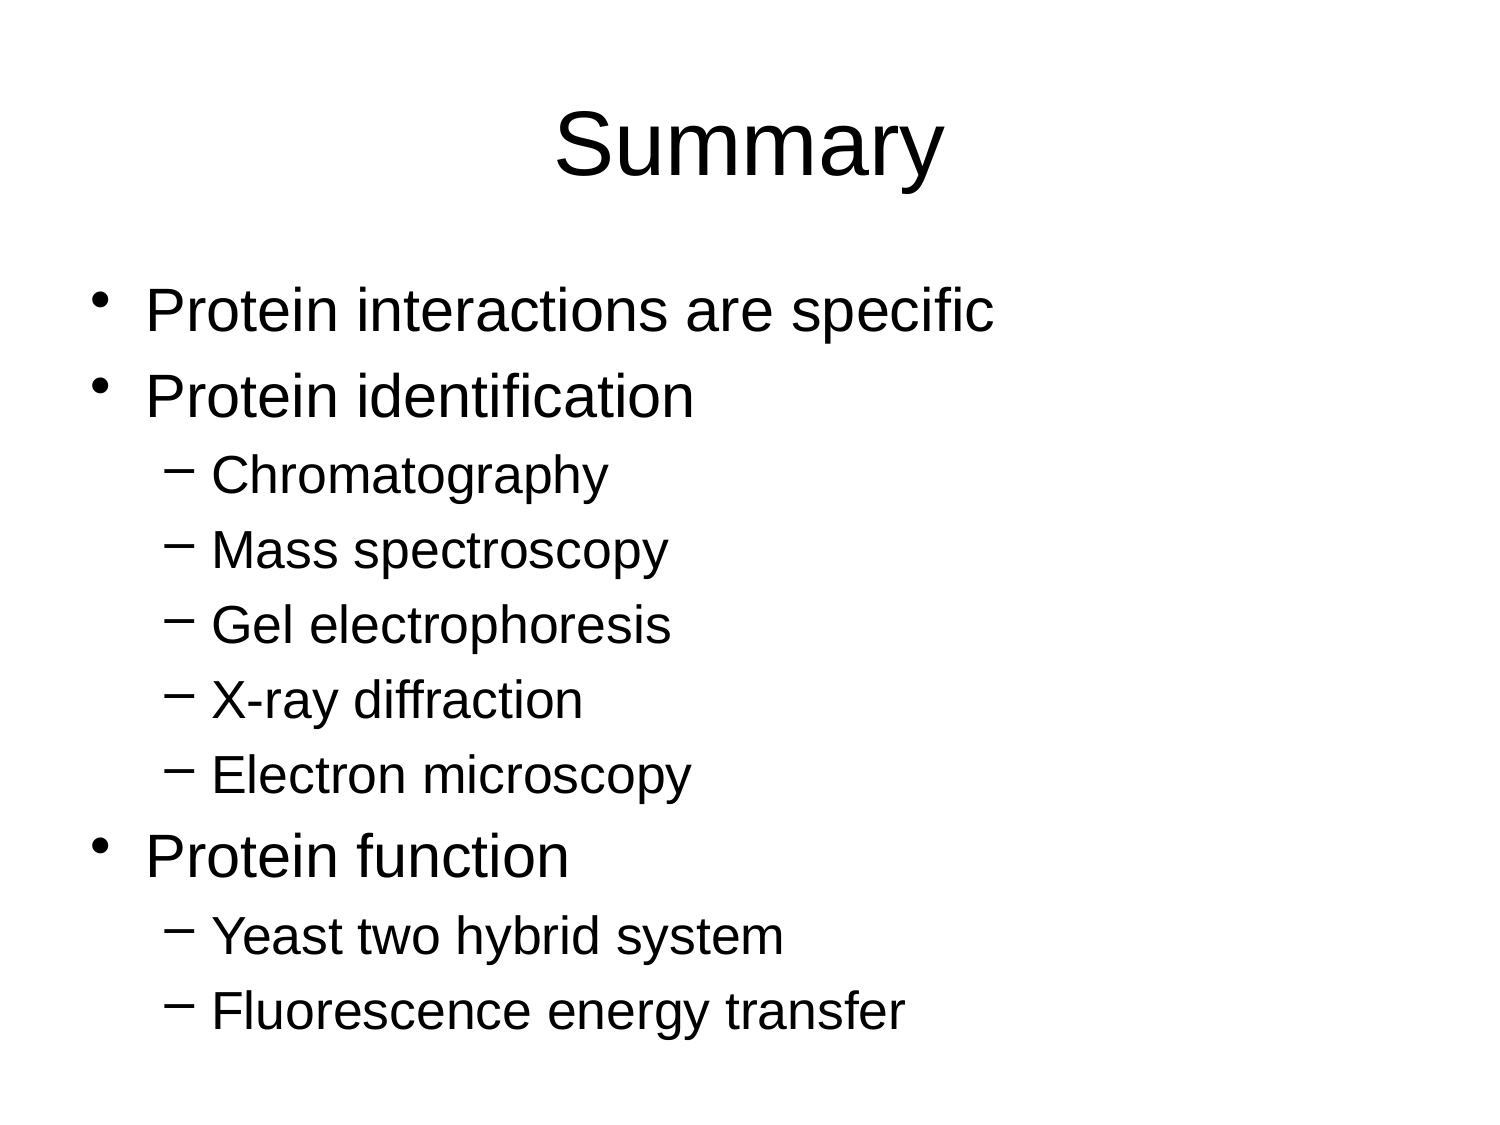

# Summary
Protein interactions are specific
Protein identification
Chromatography
Mass spectroscopy
Gel electrophoresis
X-ray diffraction
Electron microscopy
Protein function
Yeast two hybrid system
Fluorescence energy transfer